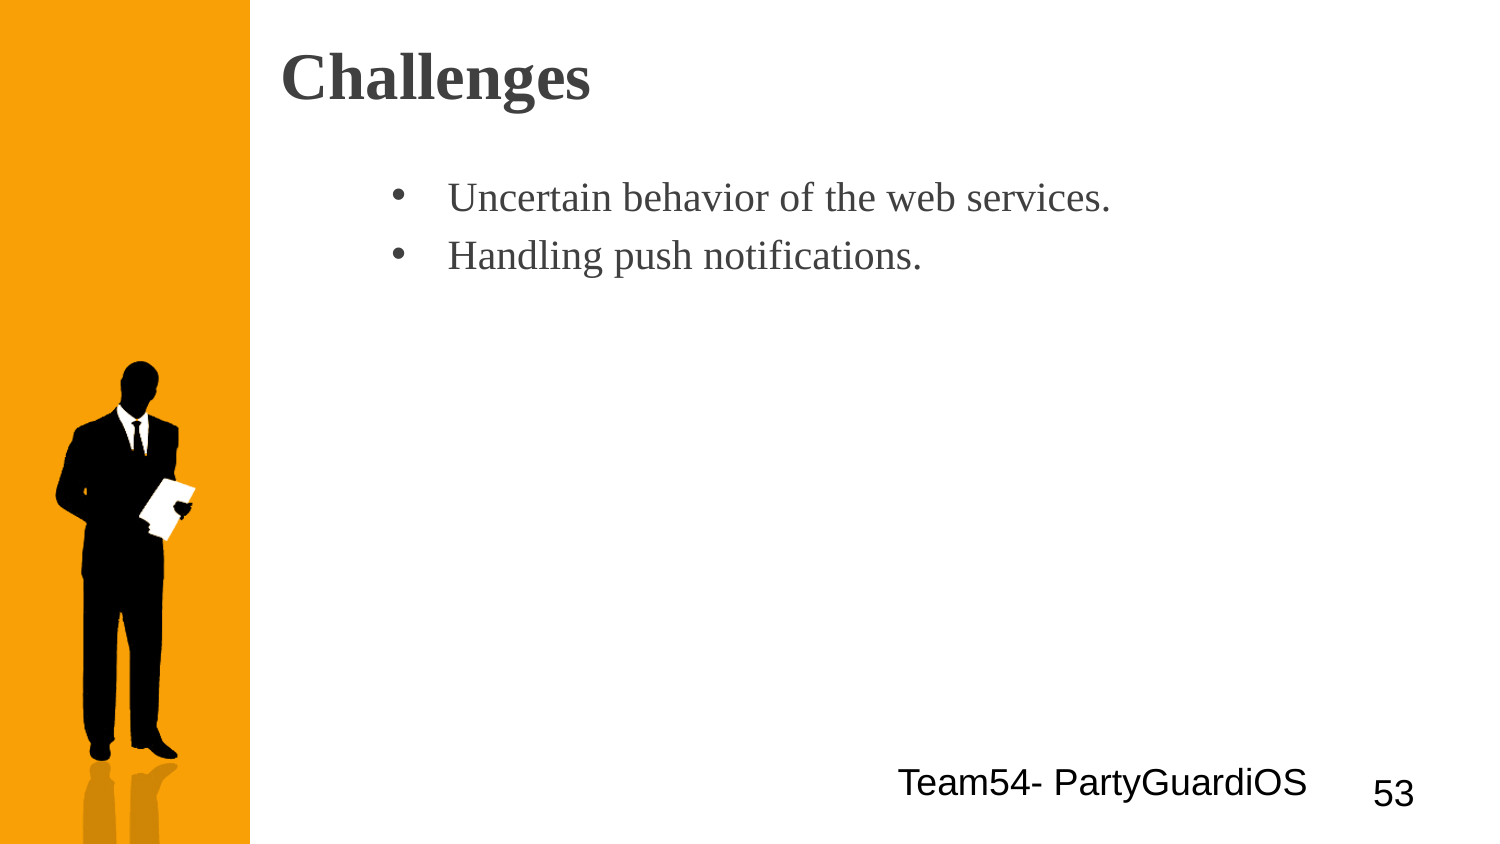

# Challenges
Uncertain behavior of the web services.
Handling push notifications.
Team54- PartyGuardiOS
53